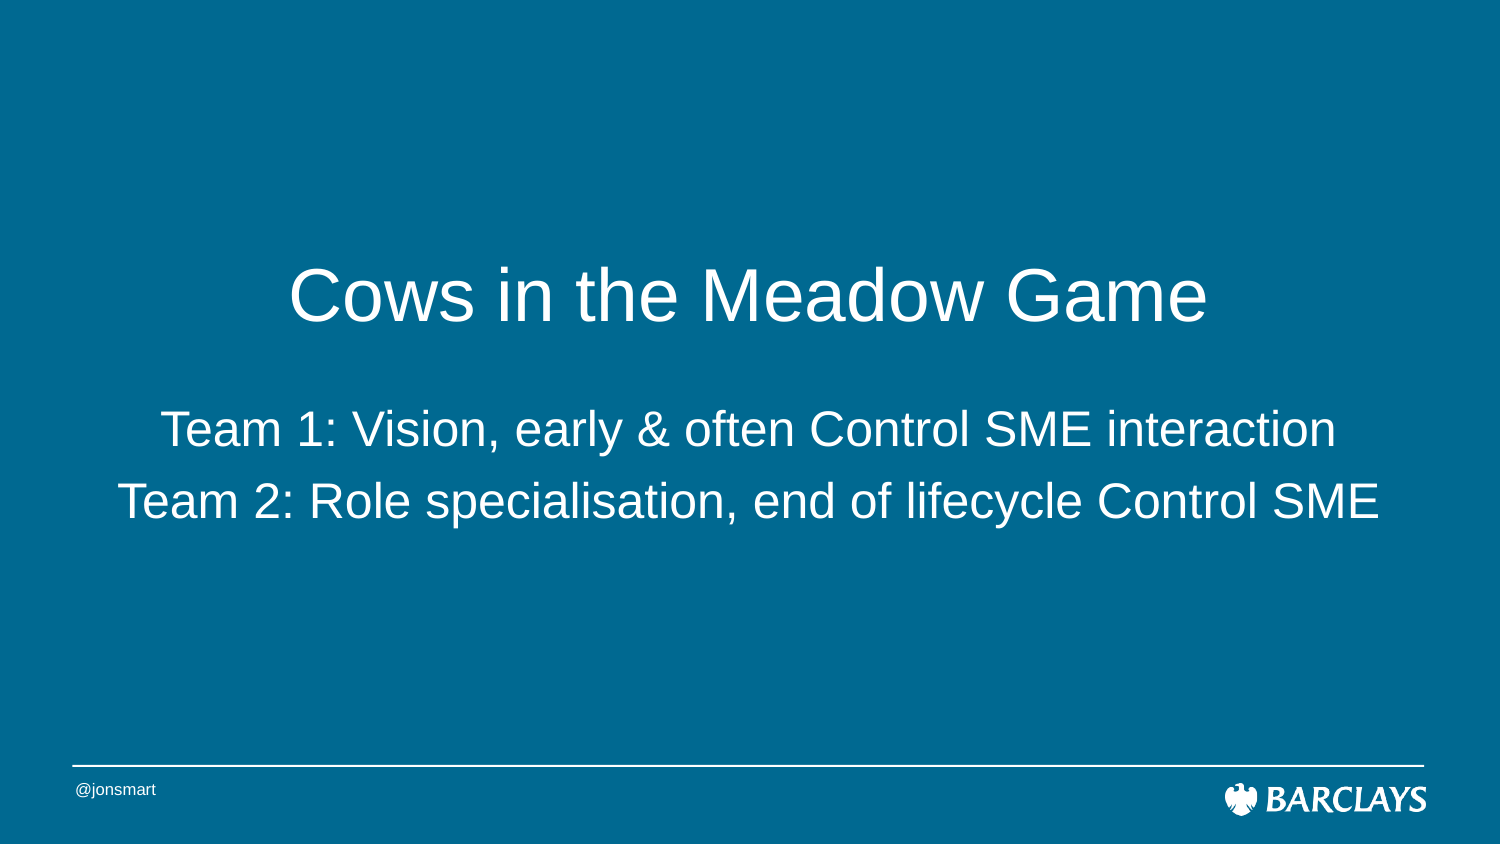

Cows in the Meadow Game

Team 1: Vision, early & often Control SME interaction
Team 2: Role specialisation, end of lifecycle Control SME